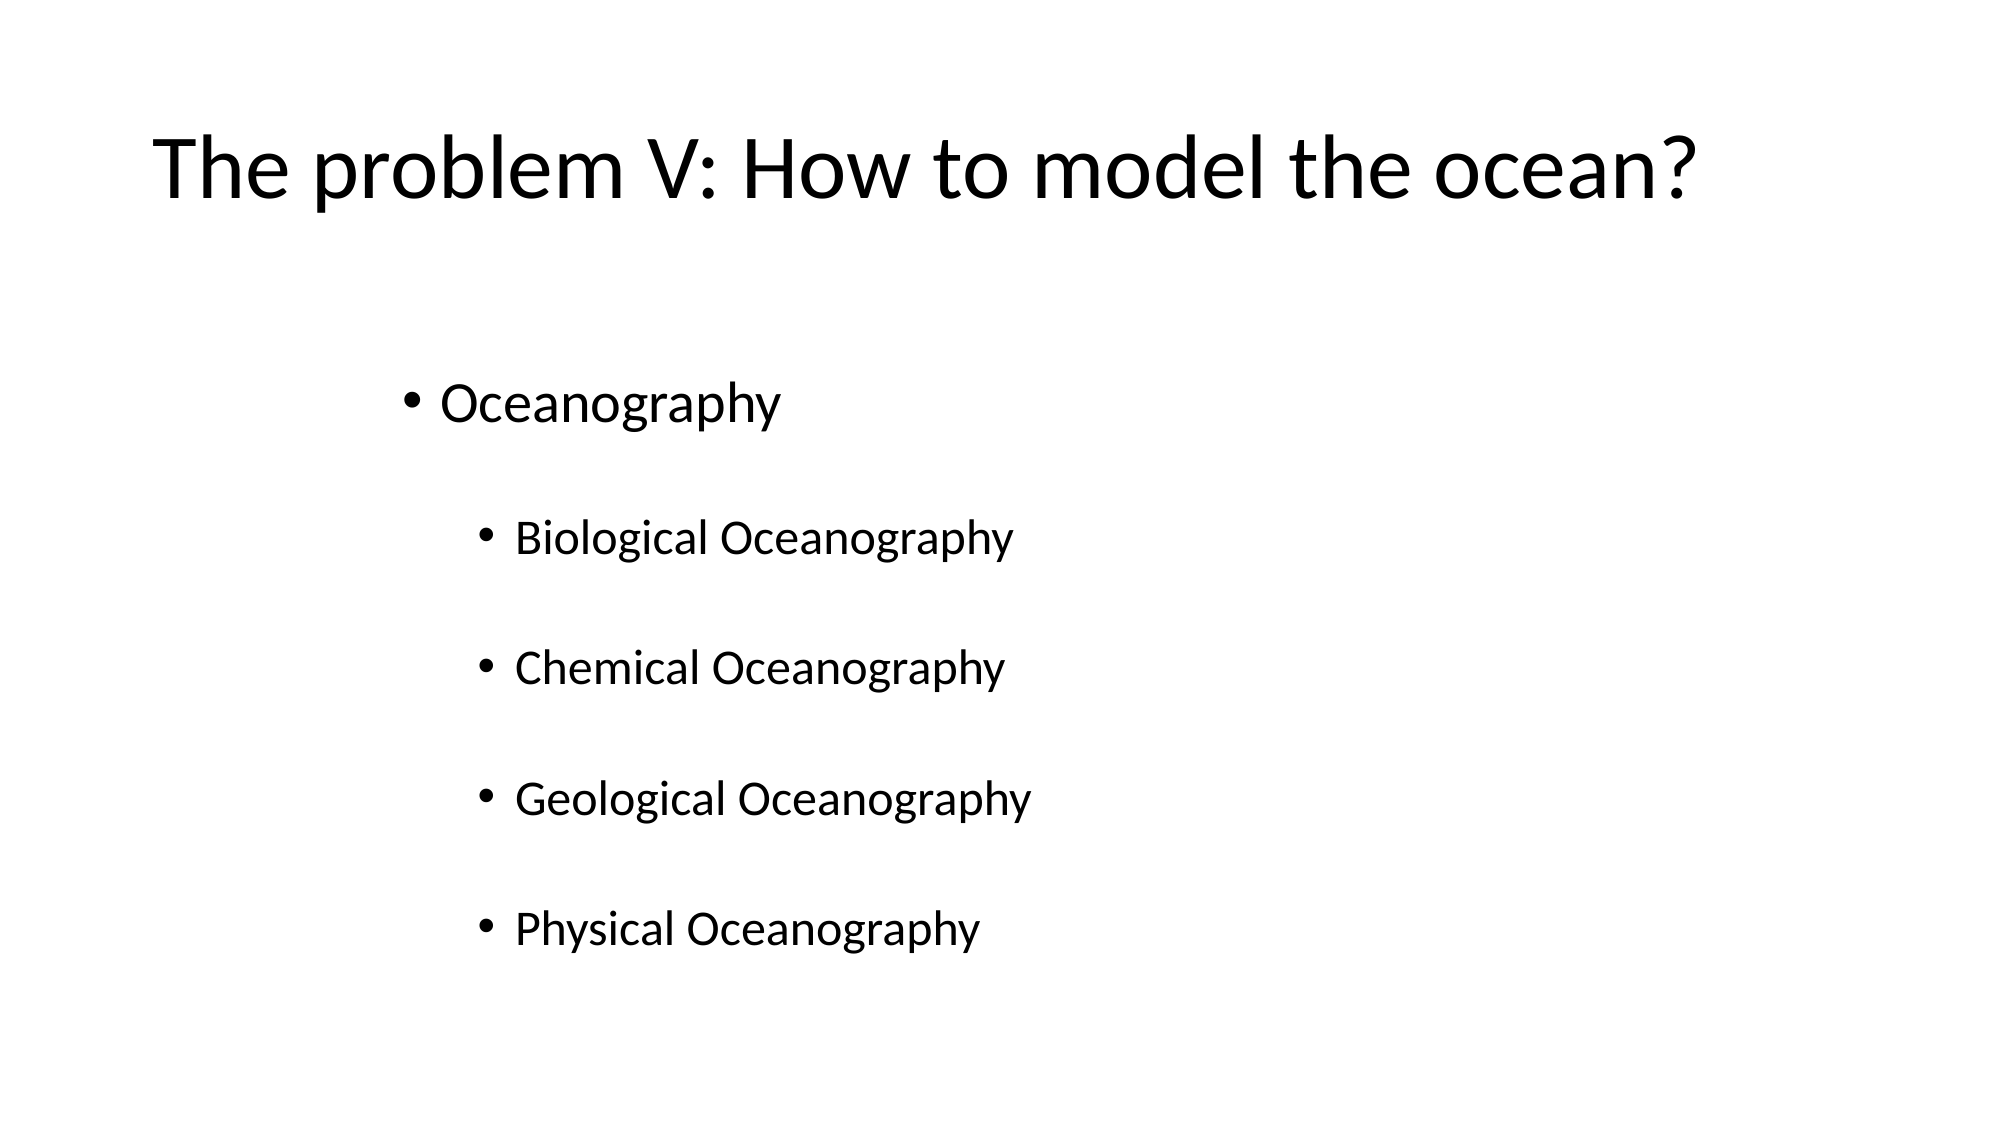

# The problem V: How to model the ocean?
Oceanography
Biological Oceanography
Chemical Oceanography
Geological Oceanography
Physical Oceanography